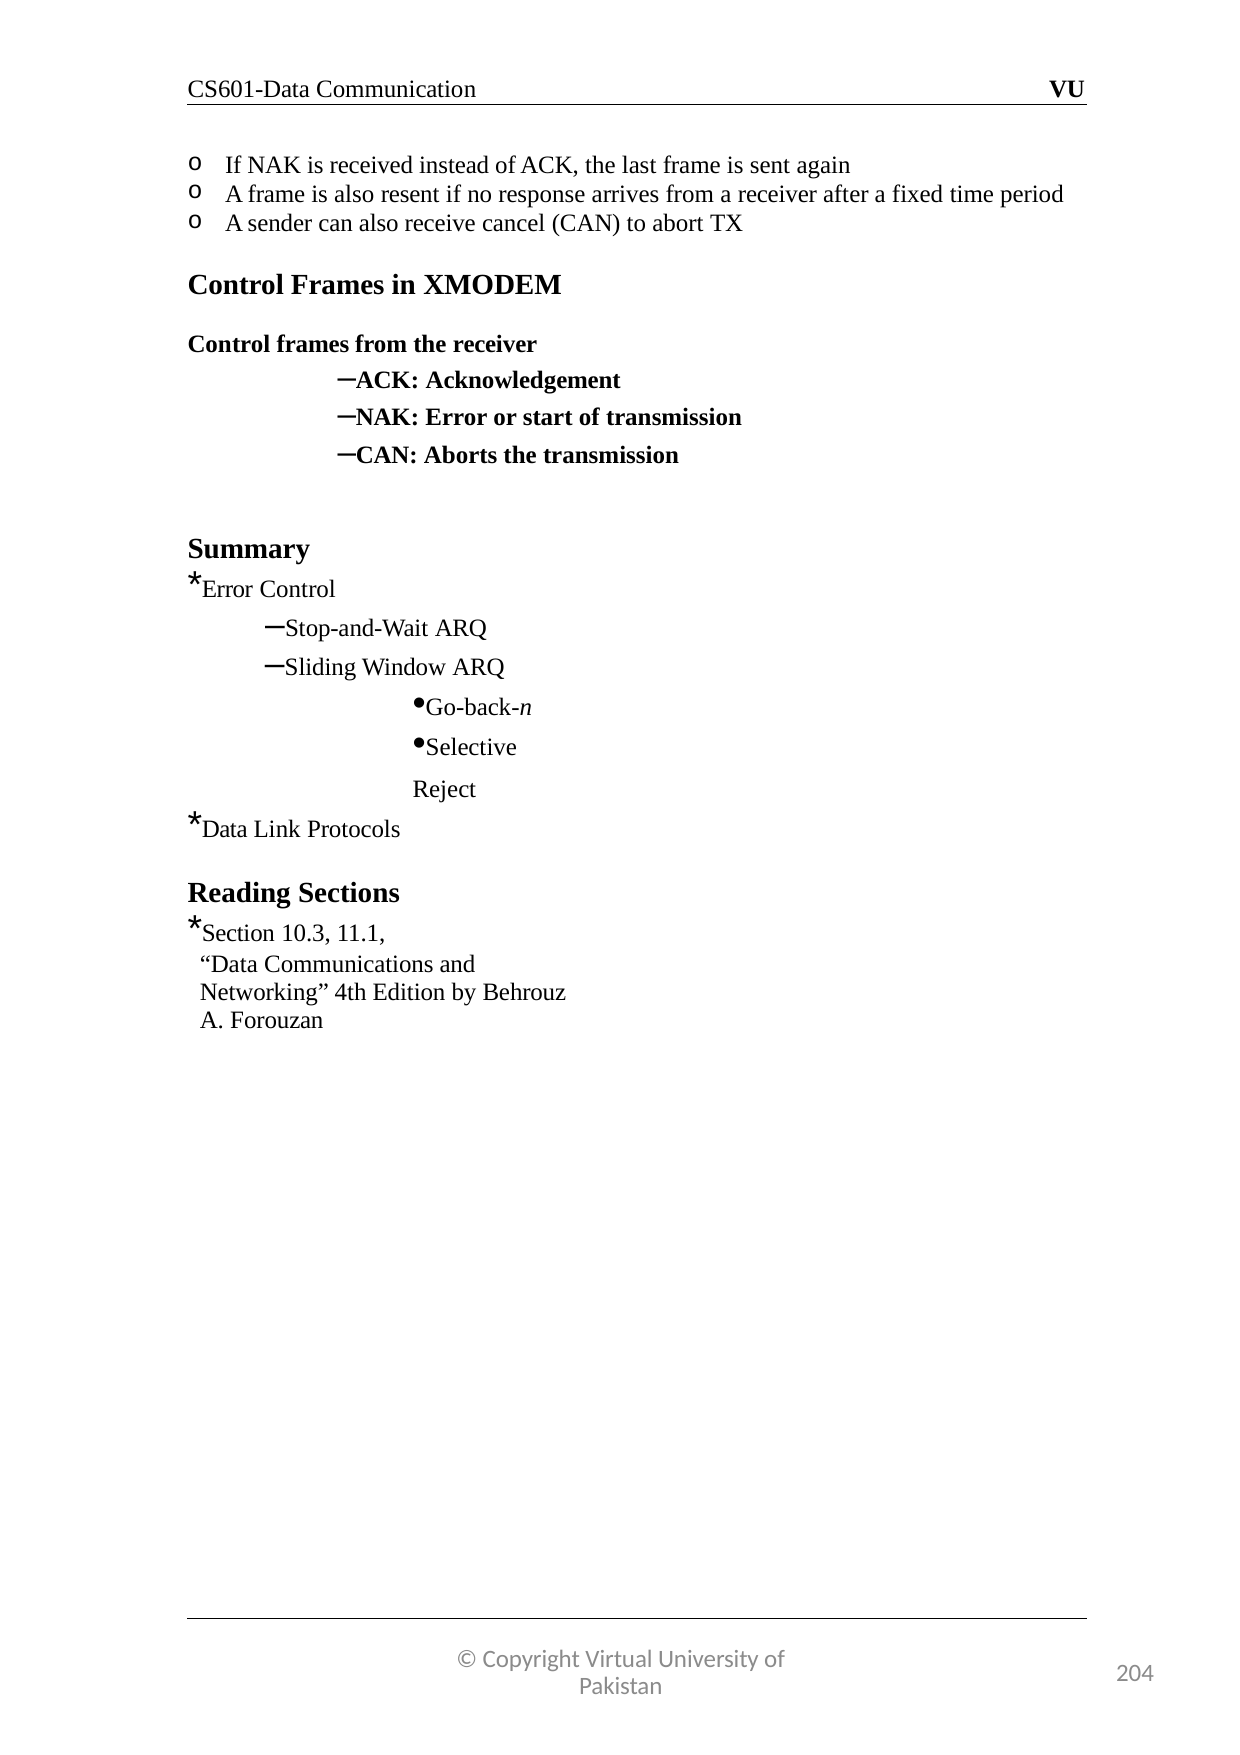

CS601-Data Communication	VU

If NAK is received instead of ACK, the last frame is sent again
A frame is also resent if no response arrives from a receiver after a fixed time period
A sender can also receive cancel (CAN) to abort TX

Control Frames in XMODEM

Control frames from the receiver
–ACK: Acknowledgement
–NAK: Error or start of transmission
–CAN: Aborts the transmission

Summary
*Error Control
–Stop-and-Wait ARQ
–Sliding Window ARQ
•Go-back-n
•Selective Reject
*Data Link Protocols
Reading Sections
*Section 10.3, 11.1,
“Data Communications and Networking” 4th Edition by Behrouz A. Forouzan

© Copyright Virtual University of Pakistan
204